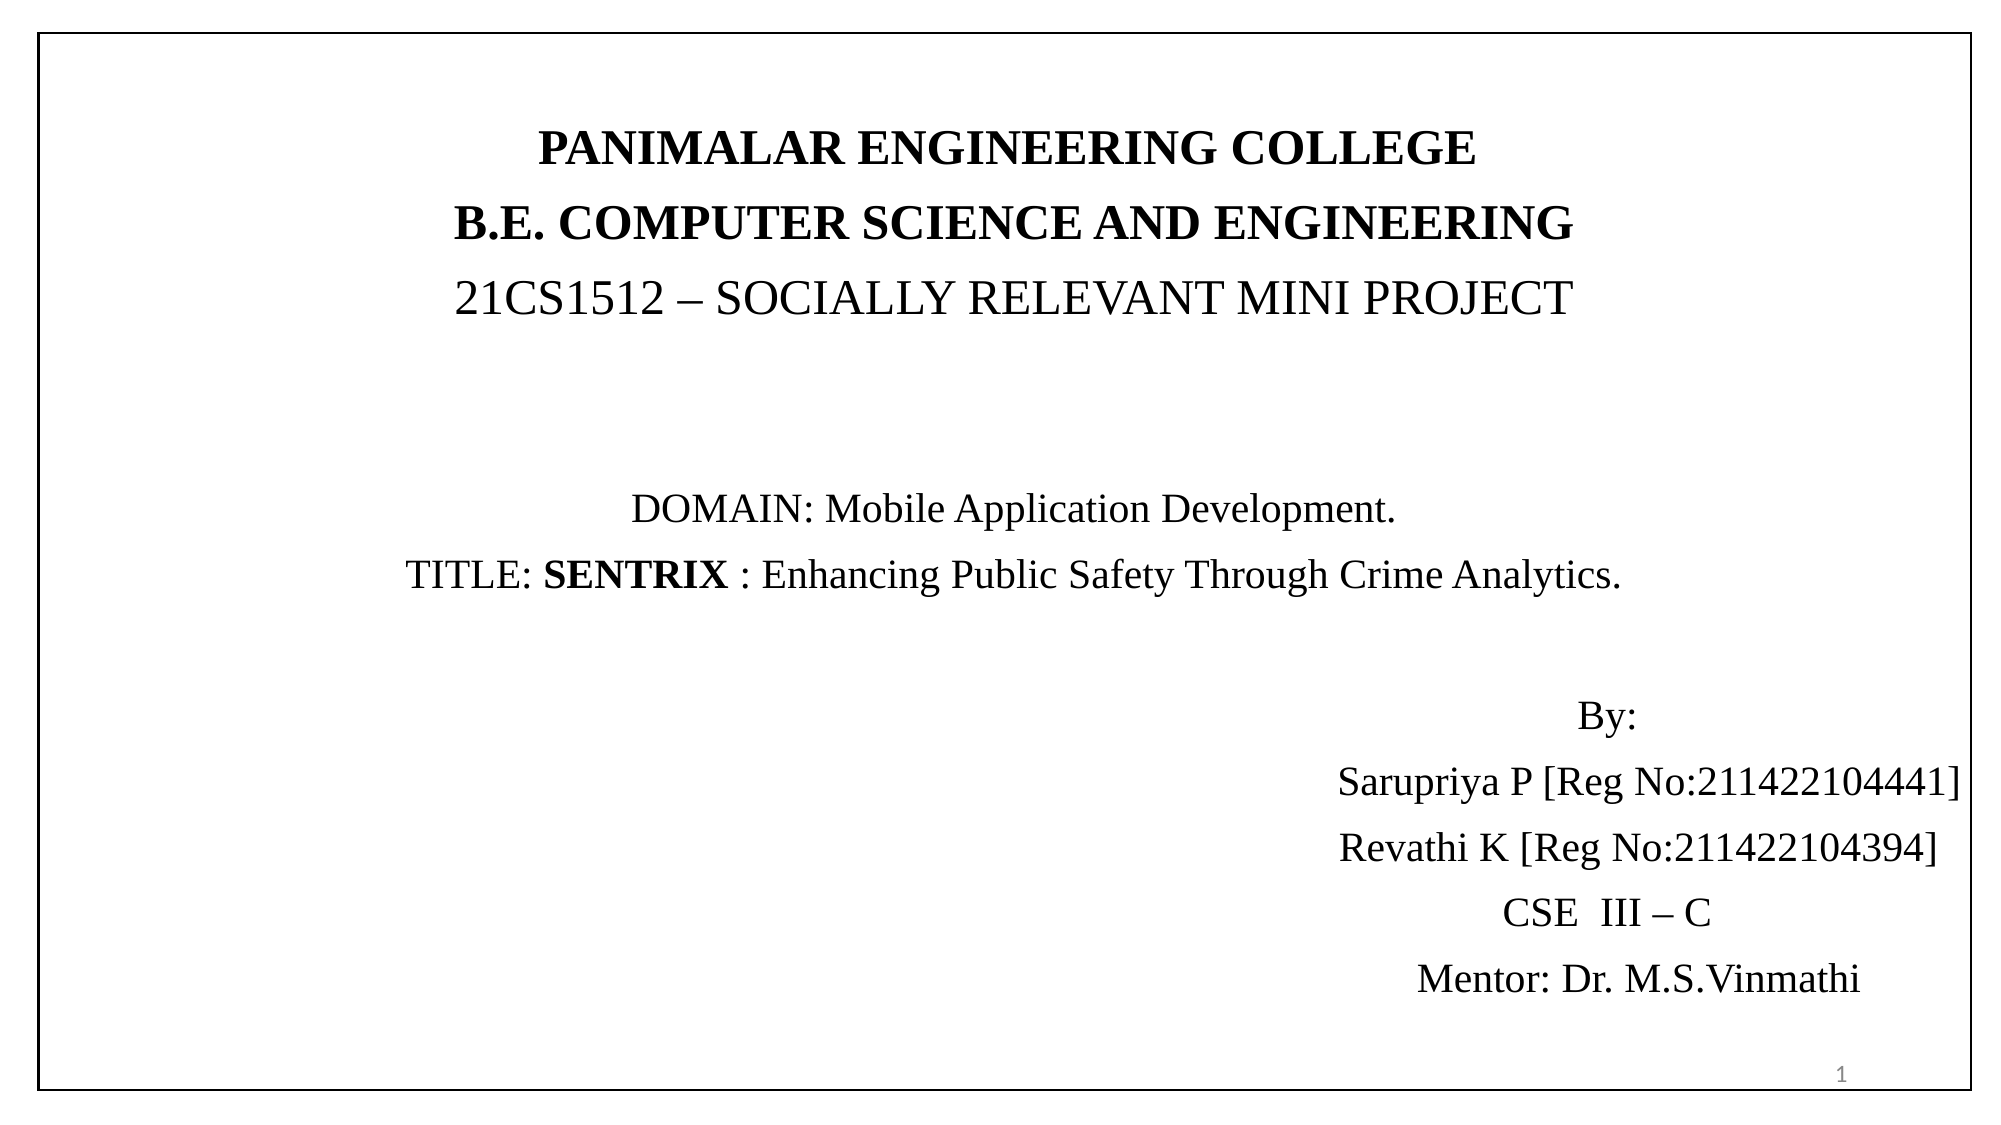

PANIMALAR ENGINEERING COLLEGE
B.E. COMPUTER SCIENCE AND ENGINEERING
21CS1512 – SOCIALLY RELEVANT MINI PROJECT

DOMAIN: Mobile Application Development.
TITLE: SENTRIX : Enhancing Public Safety Through Crime Analytics.

                                                                                                                  By:
                                                                                                                         Sarupriya P [Reg No:211422104441]
                                                                                                                       Revathi K [Reg No:211422104394]
                                                                                                                 CSE  III – C
                                                                                                                       Mentor: Dr. M.S.Vinmathi

1